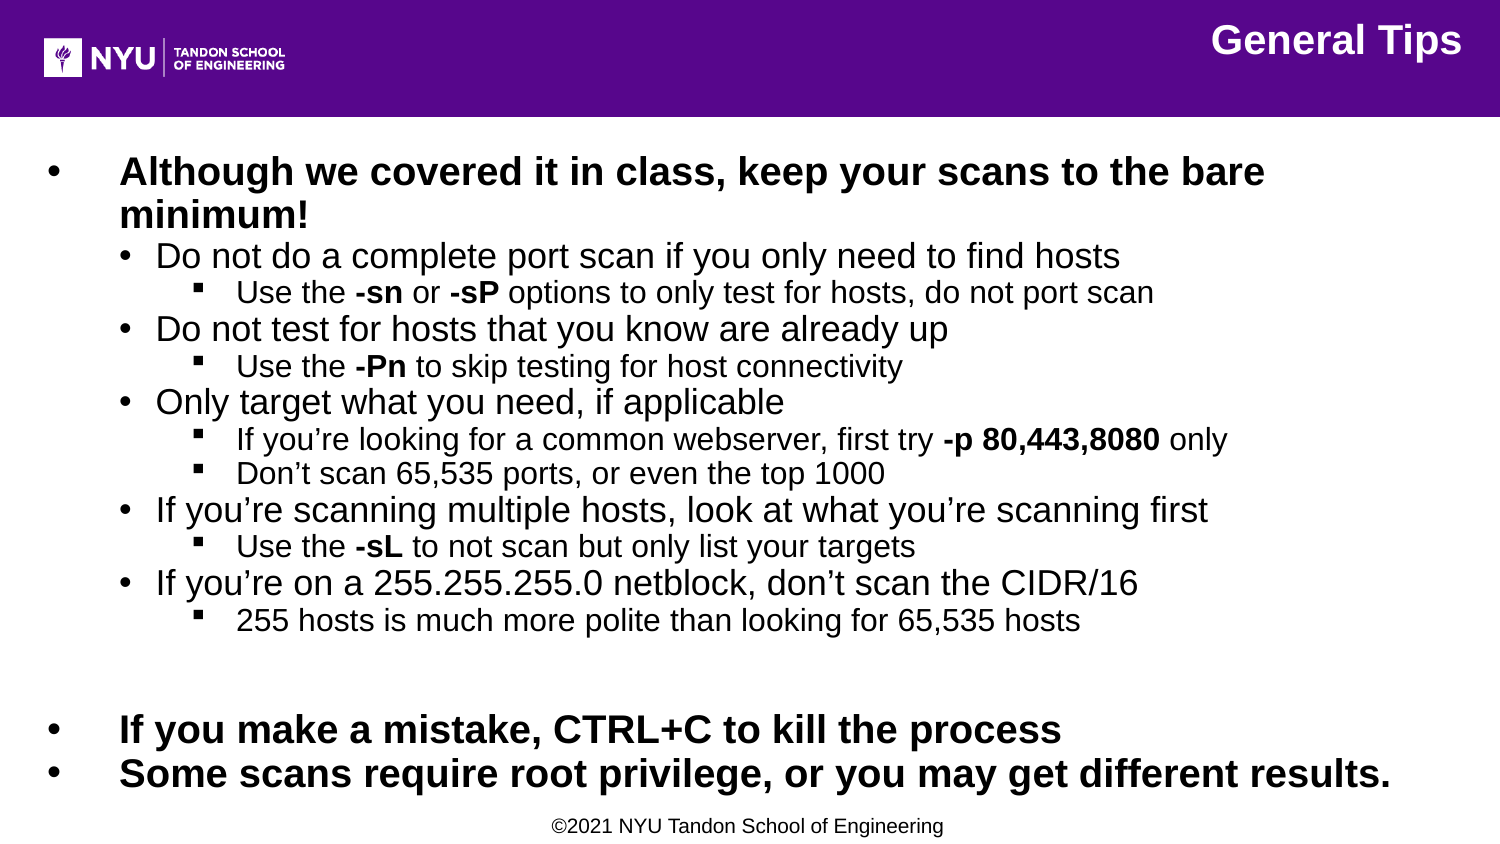

General Tips
Although we covered it in class, keep your scans to the bare minimum!
Do not do a complete port scan if you only need to find hosts
Use the -sn or -sP options to only test for hosts, do not port scan
Do not test for hosts that you know are already up
Use the -Pn to skip testing for host connectivity
Only target what you need, if applicable
If you’re looking for a common webserver, first try -p 80,443,8080 only
Don’t scan 65,535 ports, or even the top 1000
If you’re scanning multiple hosts, look at what you’re scanning first
Use the -sL to not scan but only list your targets
If you’re on a 255.255.255.0 netblock, don’t scan the CIDR/16
255 hosts is much more polite than looking for 65,535 hosts

If you make a mistake, CTRL+C to kill the process
Some scans require root privilege, or you may get different results.